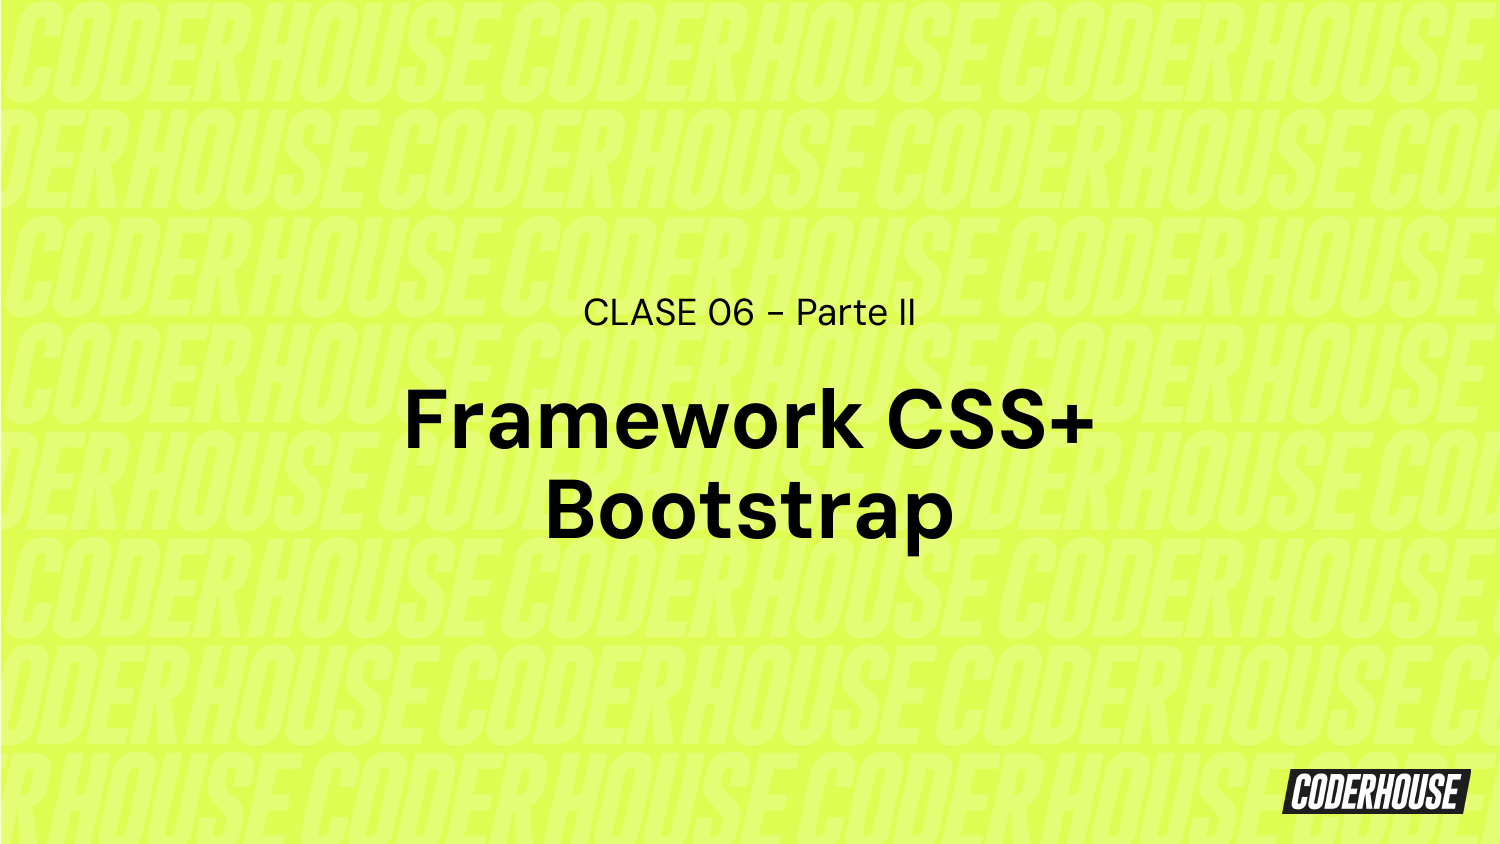

CLASE 06 - Parte II
Framework CSS+ Bootstrap